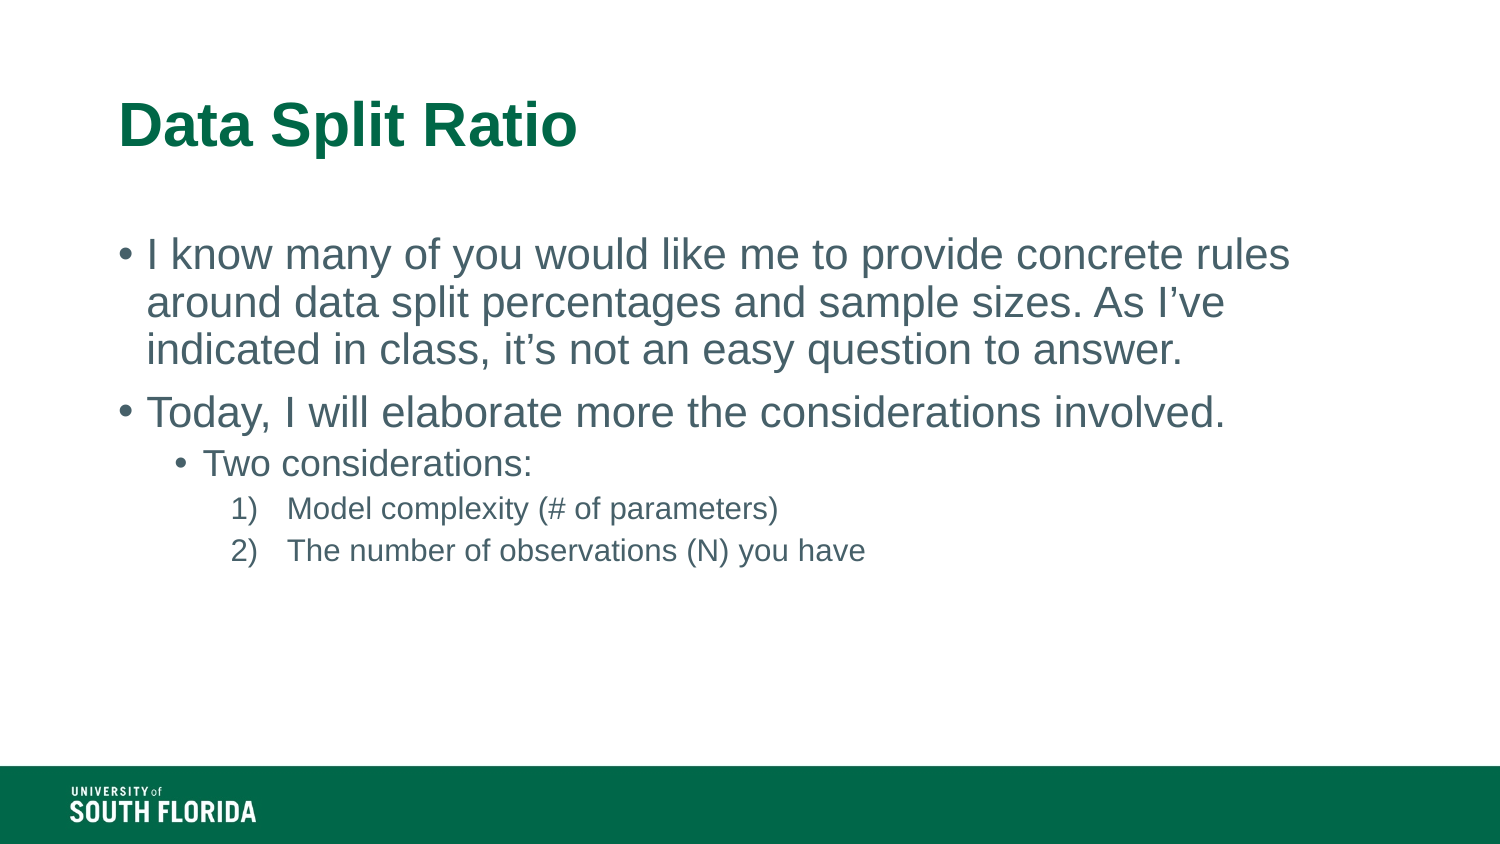

# Data Split Ratio
I know many of you would like me to provide concrete rules around data split percentages and sample sizes. As I’ve indicated in class, it’s not an easy question to answer.
Today, I will elaborate more the considerations involved.
Two considerations:
Model complexity (# of parameters)
The number of observations (N) you have